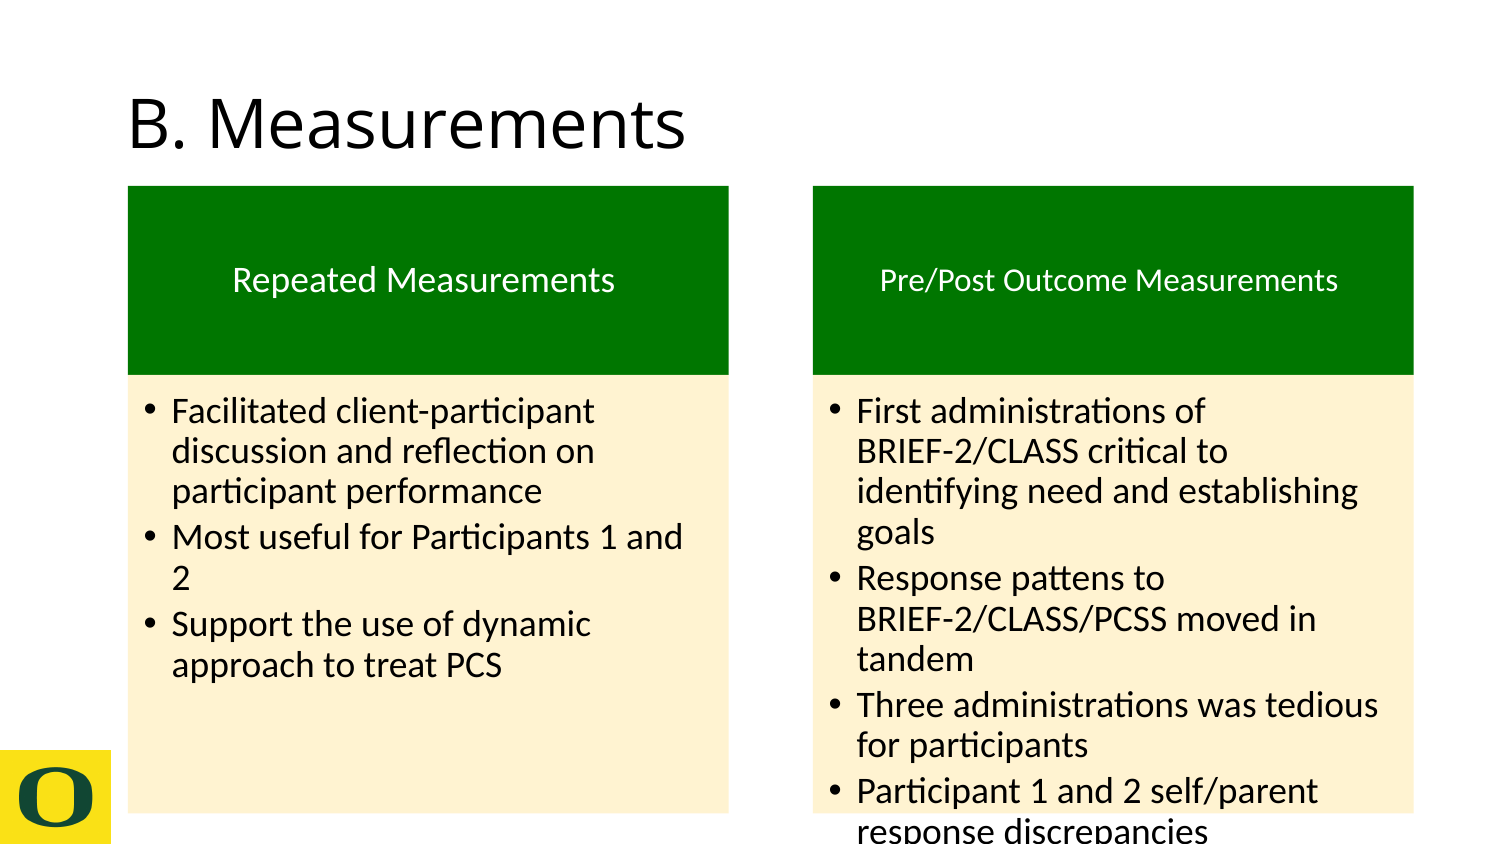

# B. Measurements
Repeated Measurements
Facilitated client-participant discussion and reflection on participant performance
Most useful for Participants 1 and 2
Support the use of dynamic approach to treat PCS
Pre/Post Outcome Measurements
First administrations of BRIEF-2/CLASS critical to identifying need and establishing goals
Response pattens to BRIEF-2/CLASS/PCSS moved in tandem
Three administrations was tedious for participants
Participant 1 and 2 self/parent response discrepancies